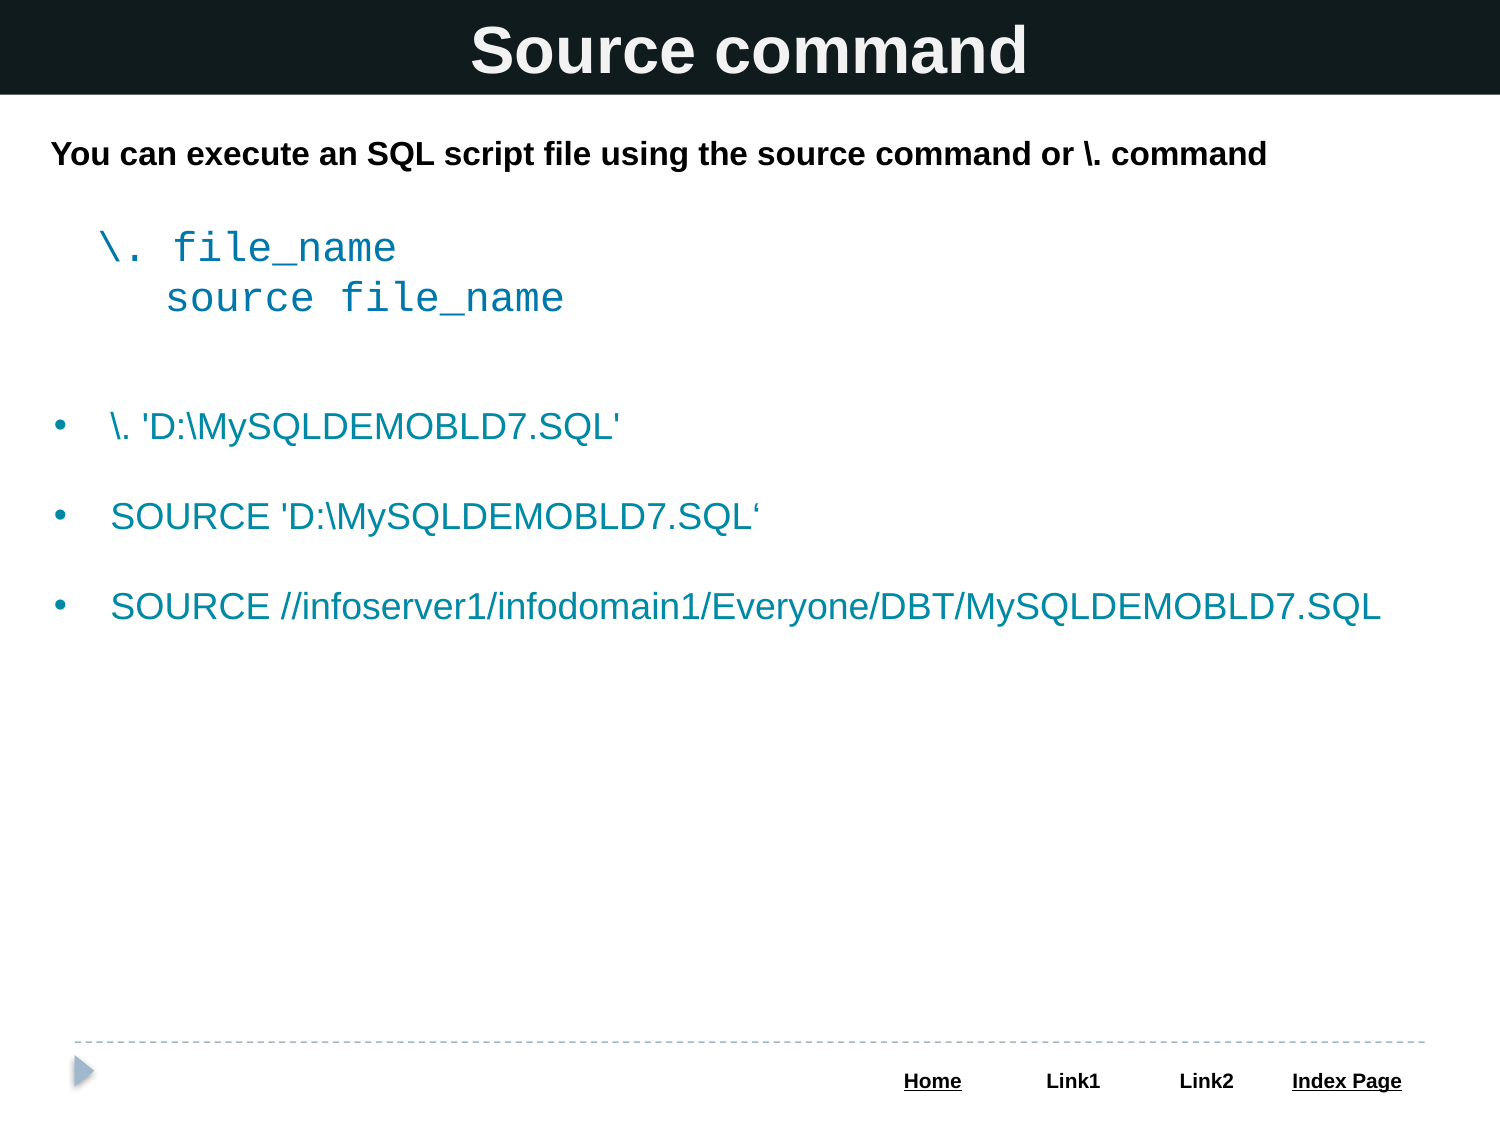

Source command
You can execute an SQL script file using the source command or \. command
     \. file_name
     source file_name
\. 'D:\MySQLDEMOBLD7.SQL'
SOURCE 'D:\MySQLDEMOBLD7.SQL‘
SOURCE //infoserver1/infodomain1/Everyone/DBT/MySQLDEMOBLD7.SQL